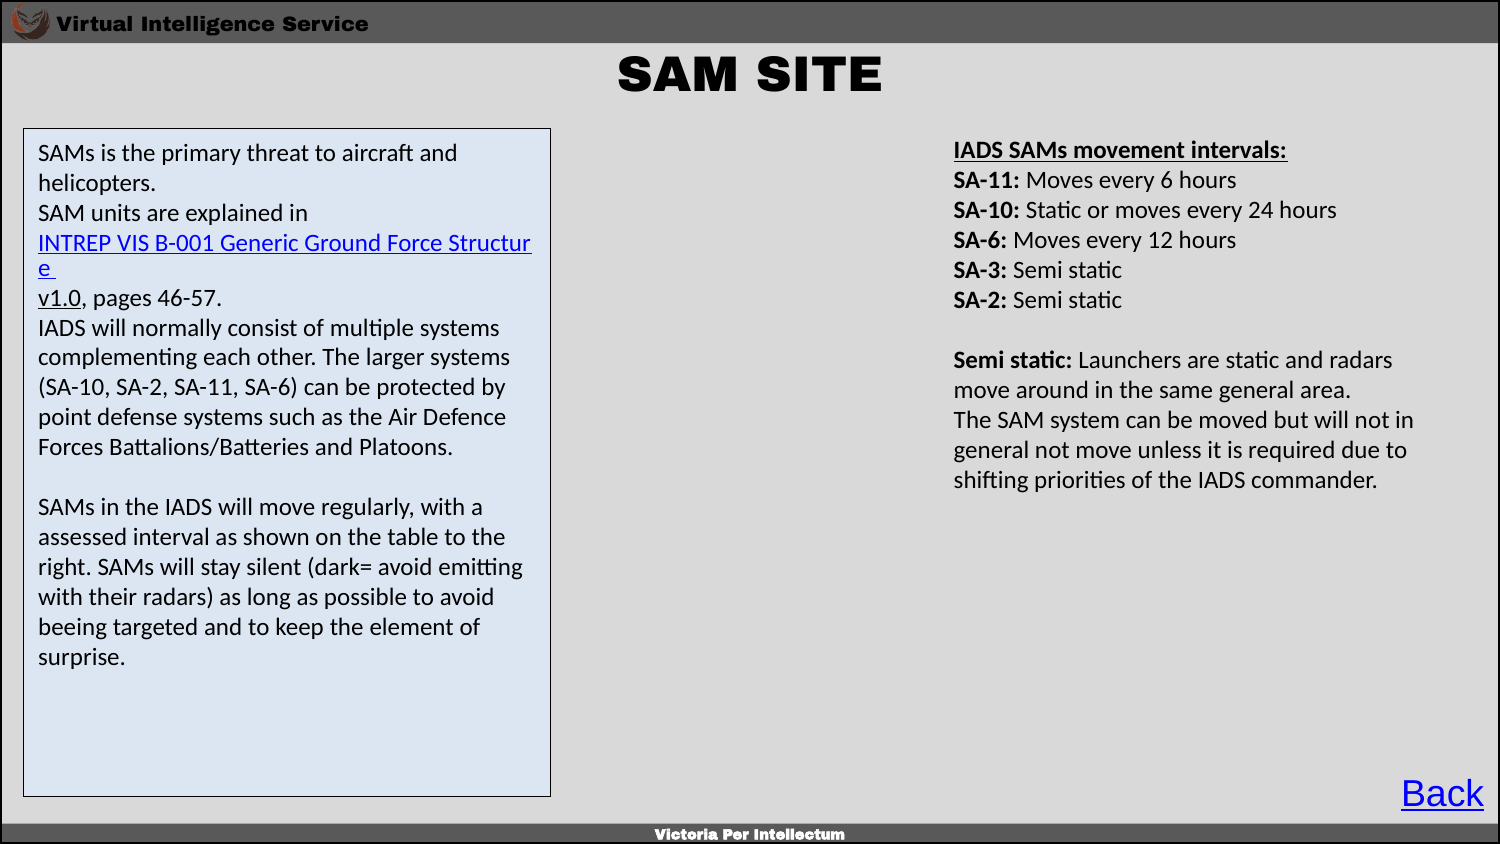

# SAM SITE
IADS SAMs movement intervals:
SA-11: Moves every 6 hours
SA-10: Static or moves every 24 hours
SA-6: Moves every 12 hours
SA-3: Semi static
SA-2: Semi static

Semi static: Launchers are static and radars move around in the same general area.
The SAM system can be moved but will not in general not move unless it is required due to shifting priorities of the IADS commander.

SAMs is the primary threat to aircraft and helicopters.
SAM units are explained in INTREP VIS B-001 Generic Ground Force Structure v1.0, pages 46-57.
IADS will normally consist of multiple systems complementing each other. The larger systems (SA-10, SA-2, SA-11, SA-6) can be protected by point defense systems such as the Air Defence Forces Battalions/Batteries and Platoons.

SAMs in the IADS will move regularly, with a assessed interval as shown on the table to the right. SAMs will stay silent (dark= avoid emitting with their radars) as long as possible to avoid beeing targeted and to keep the element of surprise.

A
A
B
B
C
C
D
D
E
E
F
F
Back